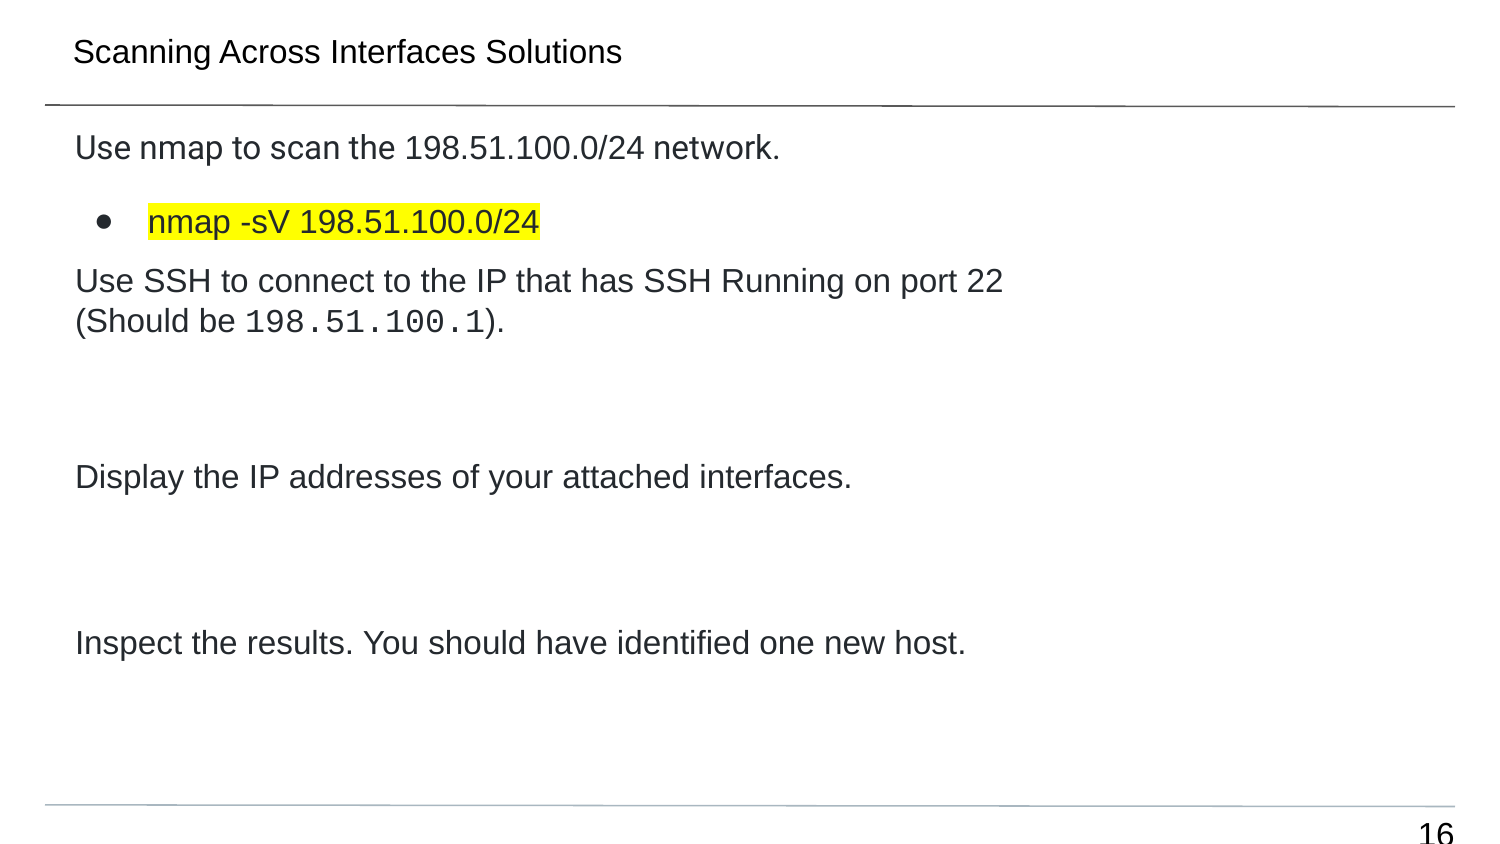

# Scanning Across Interfaces Solutions
Use nmap to scan the 198.51.100.0/24 network.

nmap -sV 198.51.100.0/24
Use SSH to connect to the IP that has SSH Running on port 22
(Should be 198.51.100.1).

Display the IP addresses of your attached interfaces.

Inspect the results. You should have identified one new host.

16